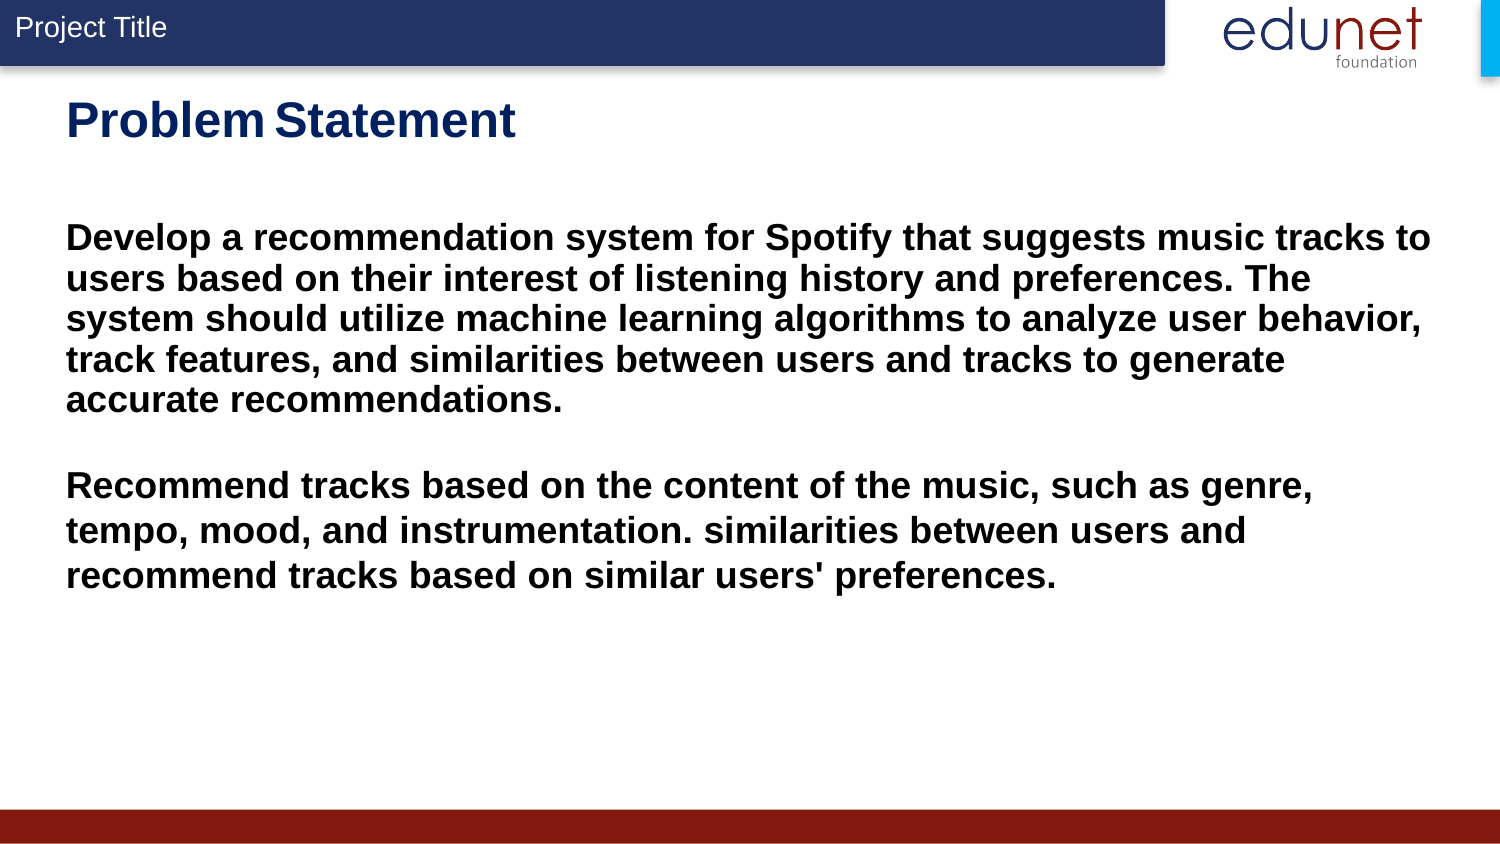

# Problem Statement
Develop a recommendation system for Spotify that suggests music tracks to users based on their interest of listening history and preferences. The system should utilize machine learning algorithms to analyze user behavior, track features, and similarities between users and tracks to generate accurate recommendations.

Recommend tracks based on the content of the music, such as genre, tempo, mood, and instrumentation. similarities between users and recommend tracks based on similar users' preferences.